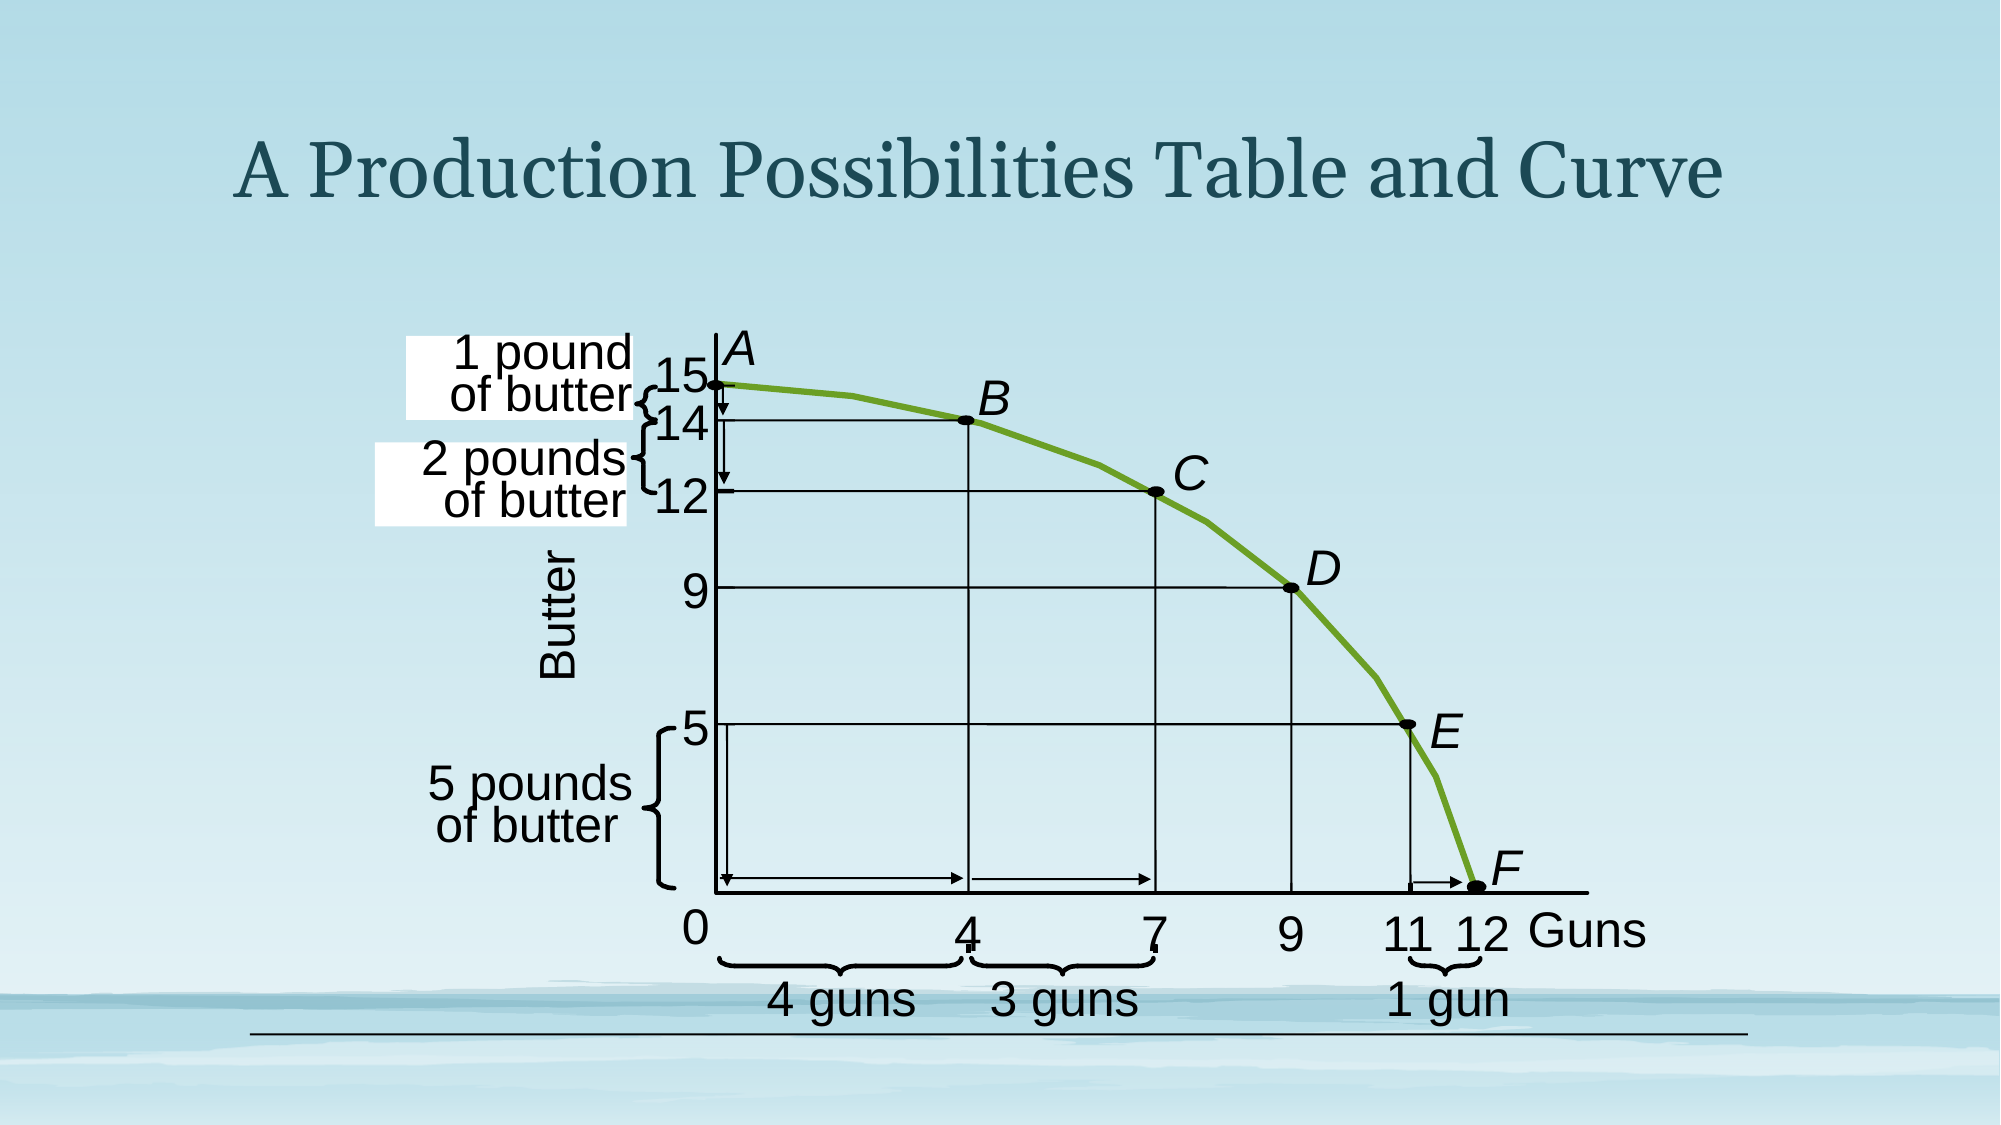

# A Production Possibilities Table and Curve
A

1 pound of butter

4 guns
15
B

14

2 pounds of butter

3 guns

C
12

D

9
Butter

E

5

5 pounds of butter

1 gun
F

4
7
9
11
12
0
Guns